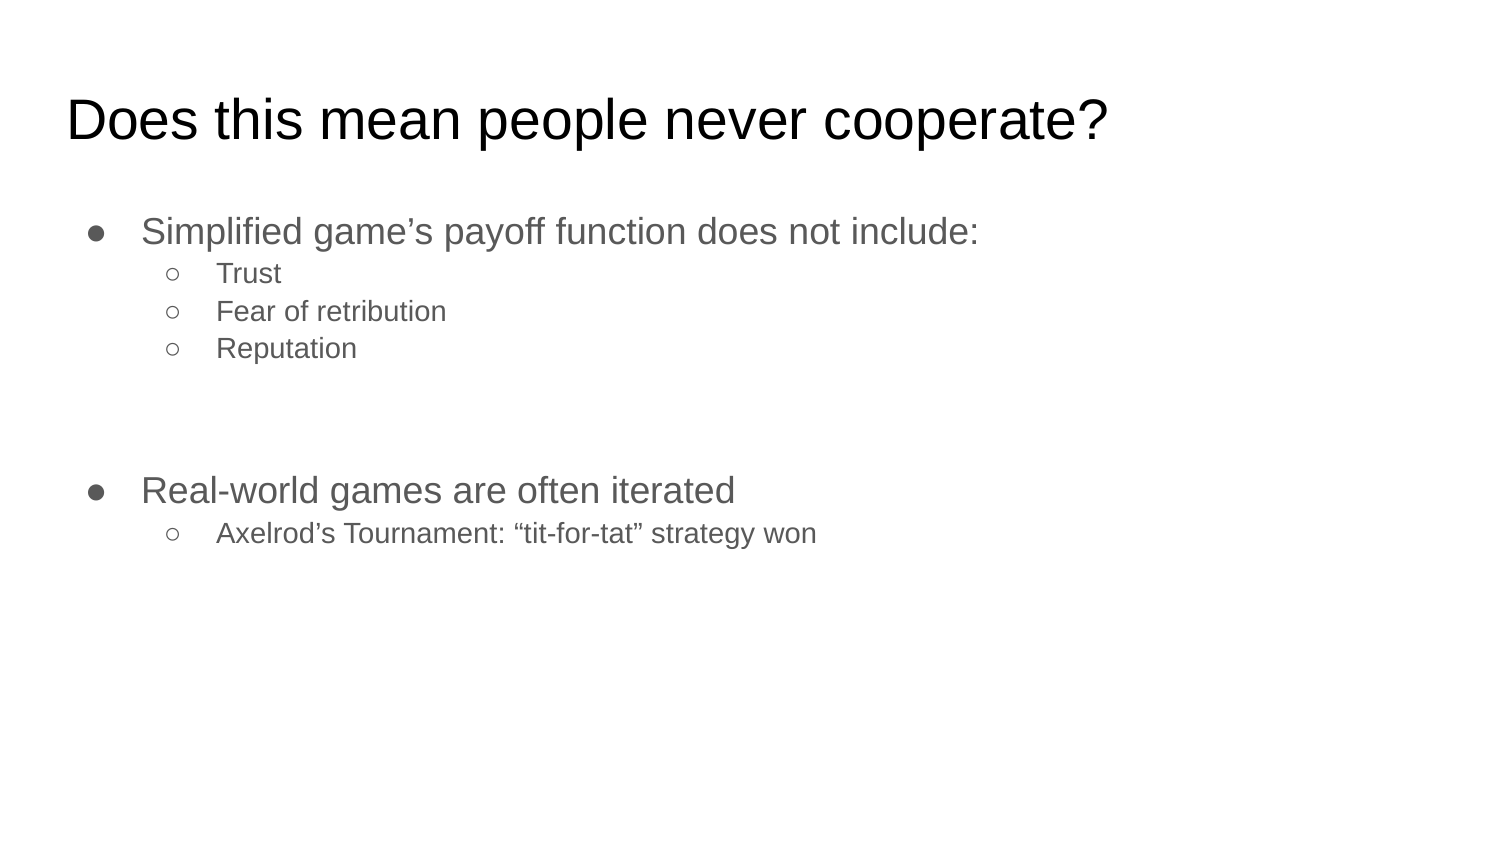

# Does this mean people never cooperate?
Simplified game’s payoff function does not include:
Trust
Fear of retribution
Reputation

Real-world games are often iterated
Axelrod’s Tournament: “tit-for-tat” strategy won